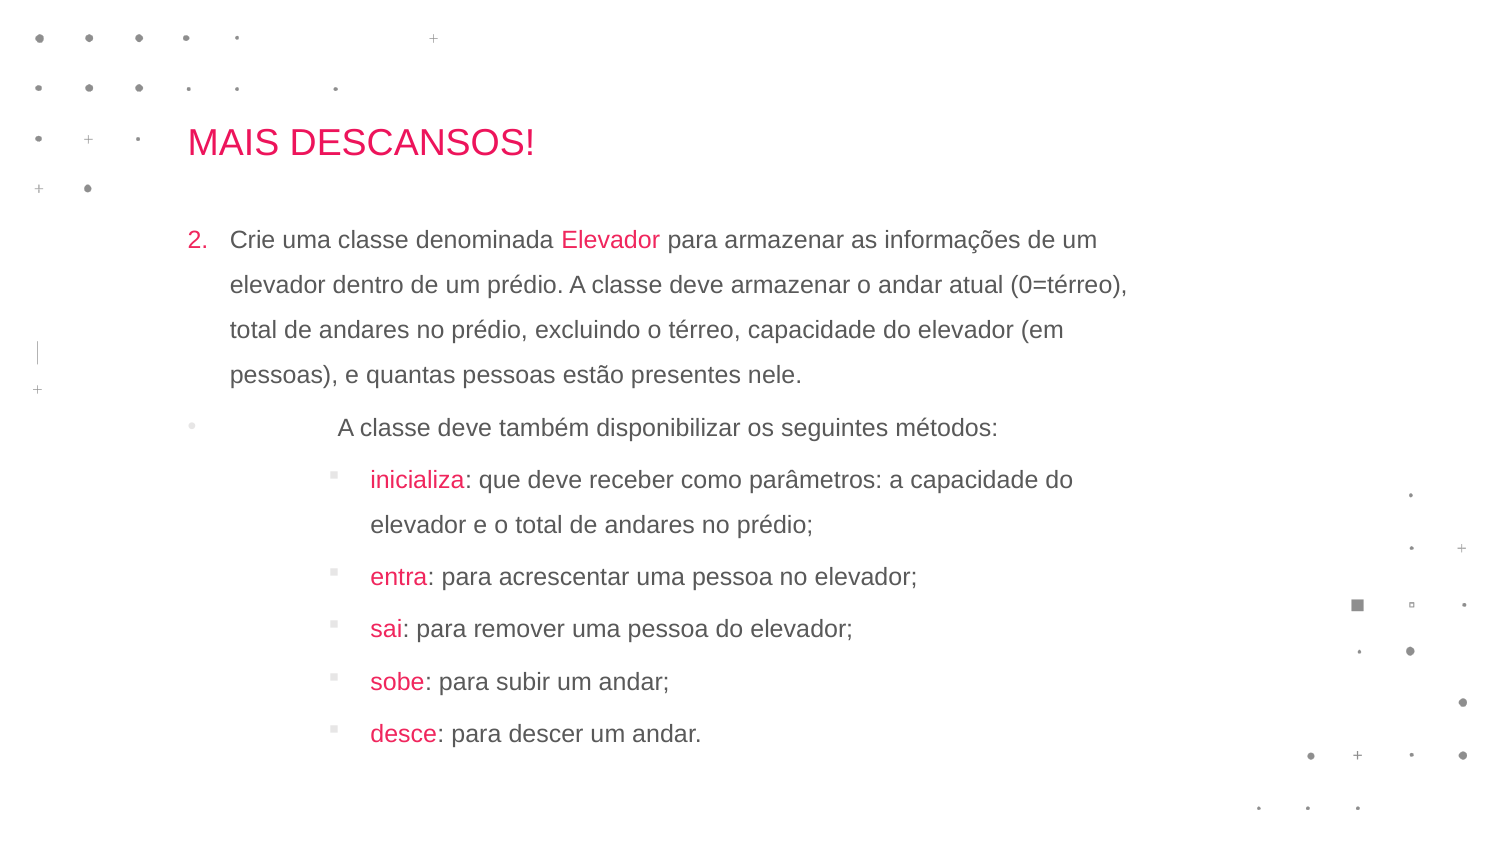

MAIS DESCANSOS!
Crie uma classe denominada Elevador para armazenar as informações de um elevador dentro de um prédio. A classe deve armazenar o andar atual (0=térreo), total de andares no prédio, excluindo o térreo, capacidade do elevador (em pessoas), e quantas pessoas estão presentes nele.
	A classe deve também disponibilizar os seguintes métodos:
inicializa: que deve receber como parâmetros: a capacidade do elevador e o total de andares no prédio;
entra: para acrescentar uma pessoa no elevador;
sai: para remover uma pessoa do elevador;
sobe: para subir um andar;
desce: para descer um andar.